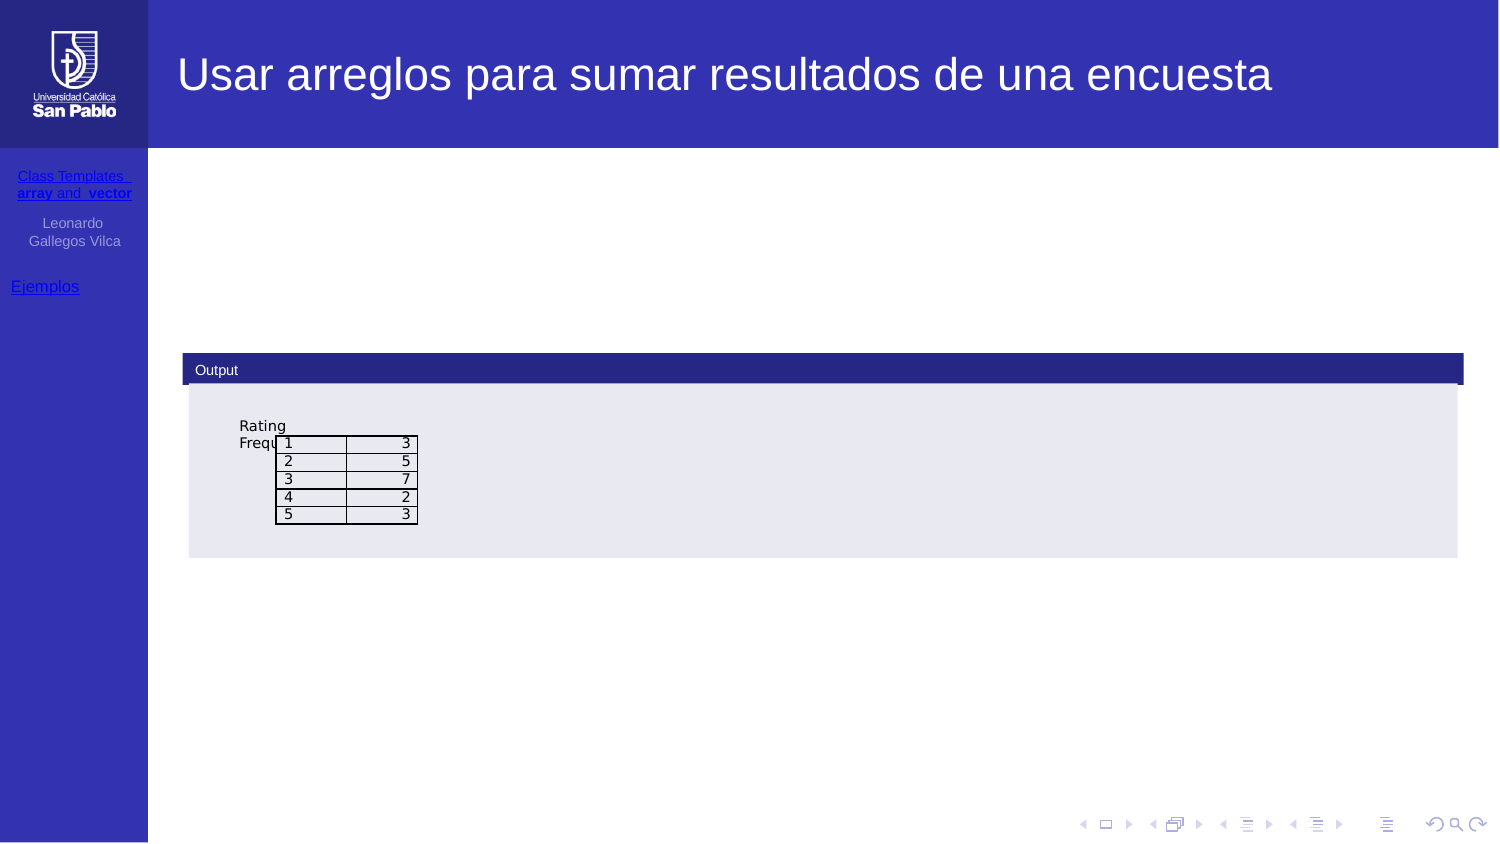

# Usar arreglos para sumar resultados de una encuesta
Class Templates  array and  vector
Leonardo  Gallegos Vilca

Ejemplos

Output

Rating	Frequency
| 1 | 3 |
| --- | --- |
| 2 | 5 |
| 3 | 7 |
| 4 | 2 |
| 5 | 3 |